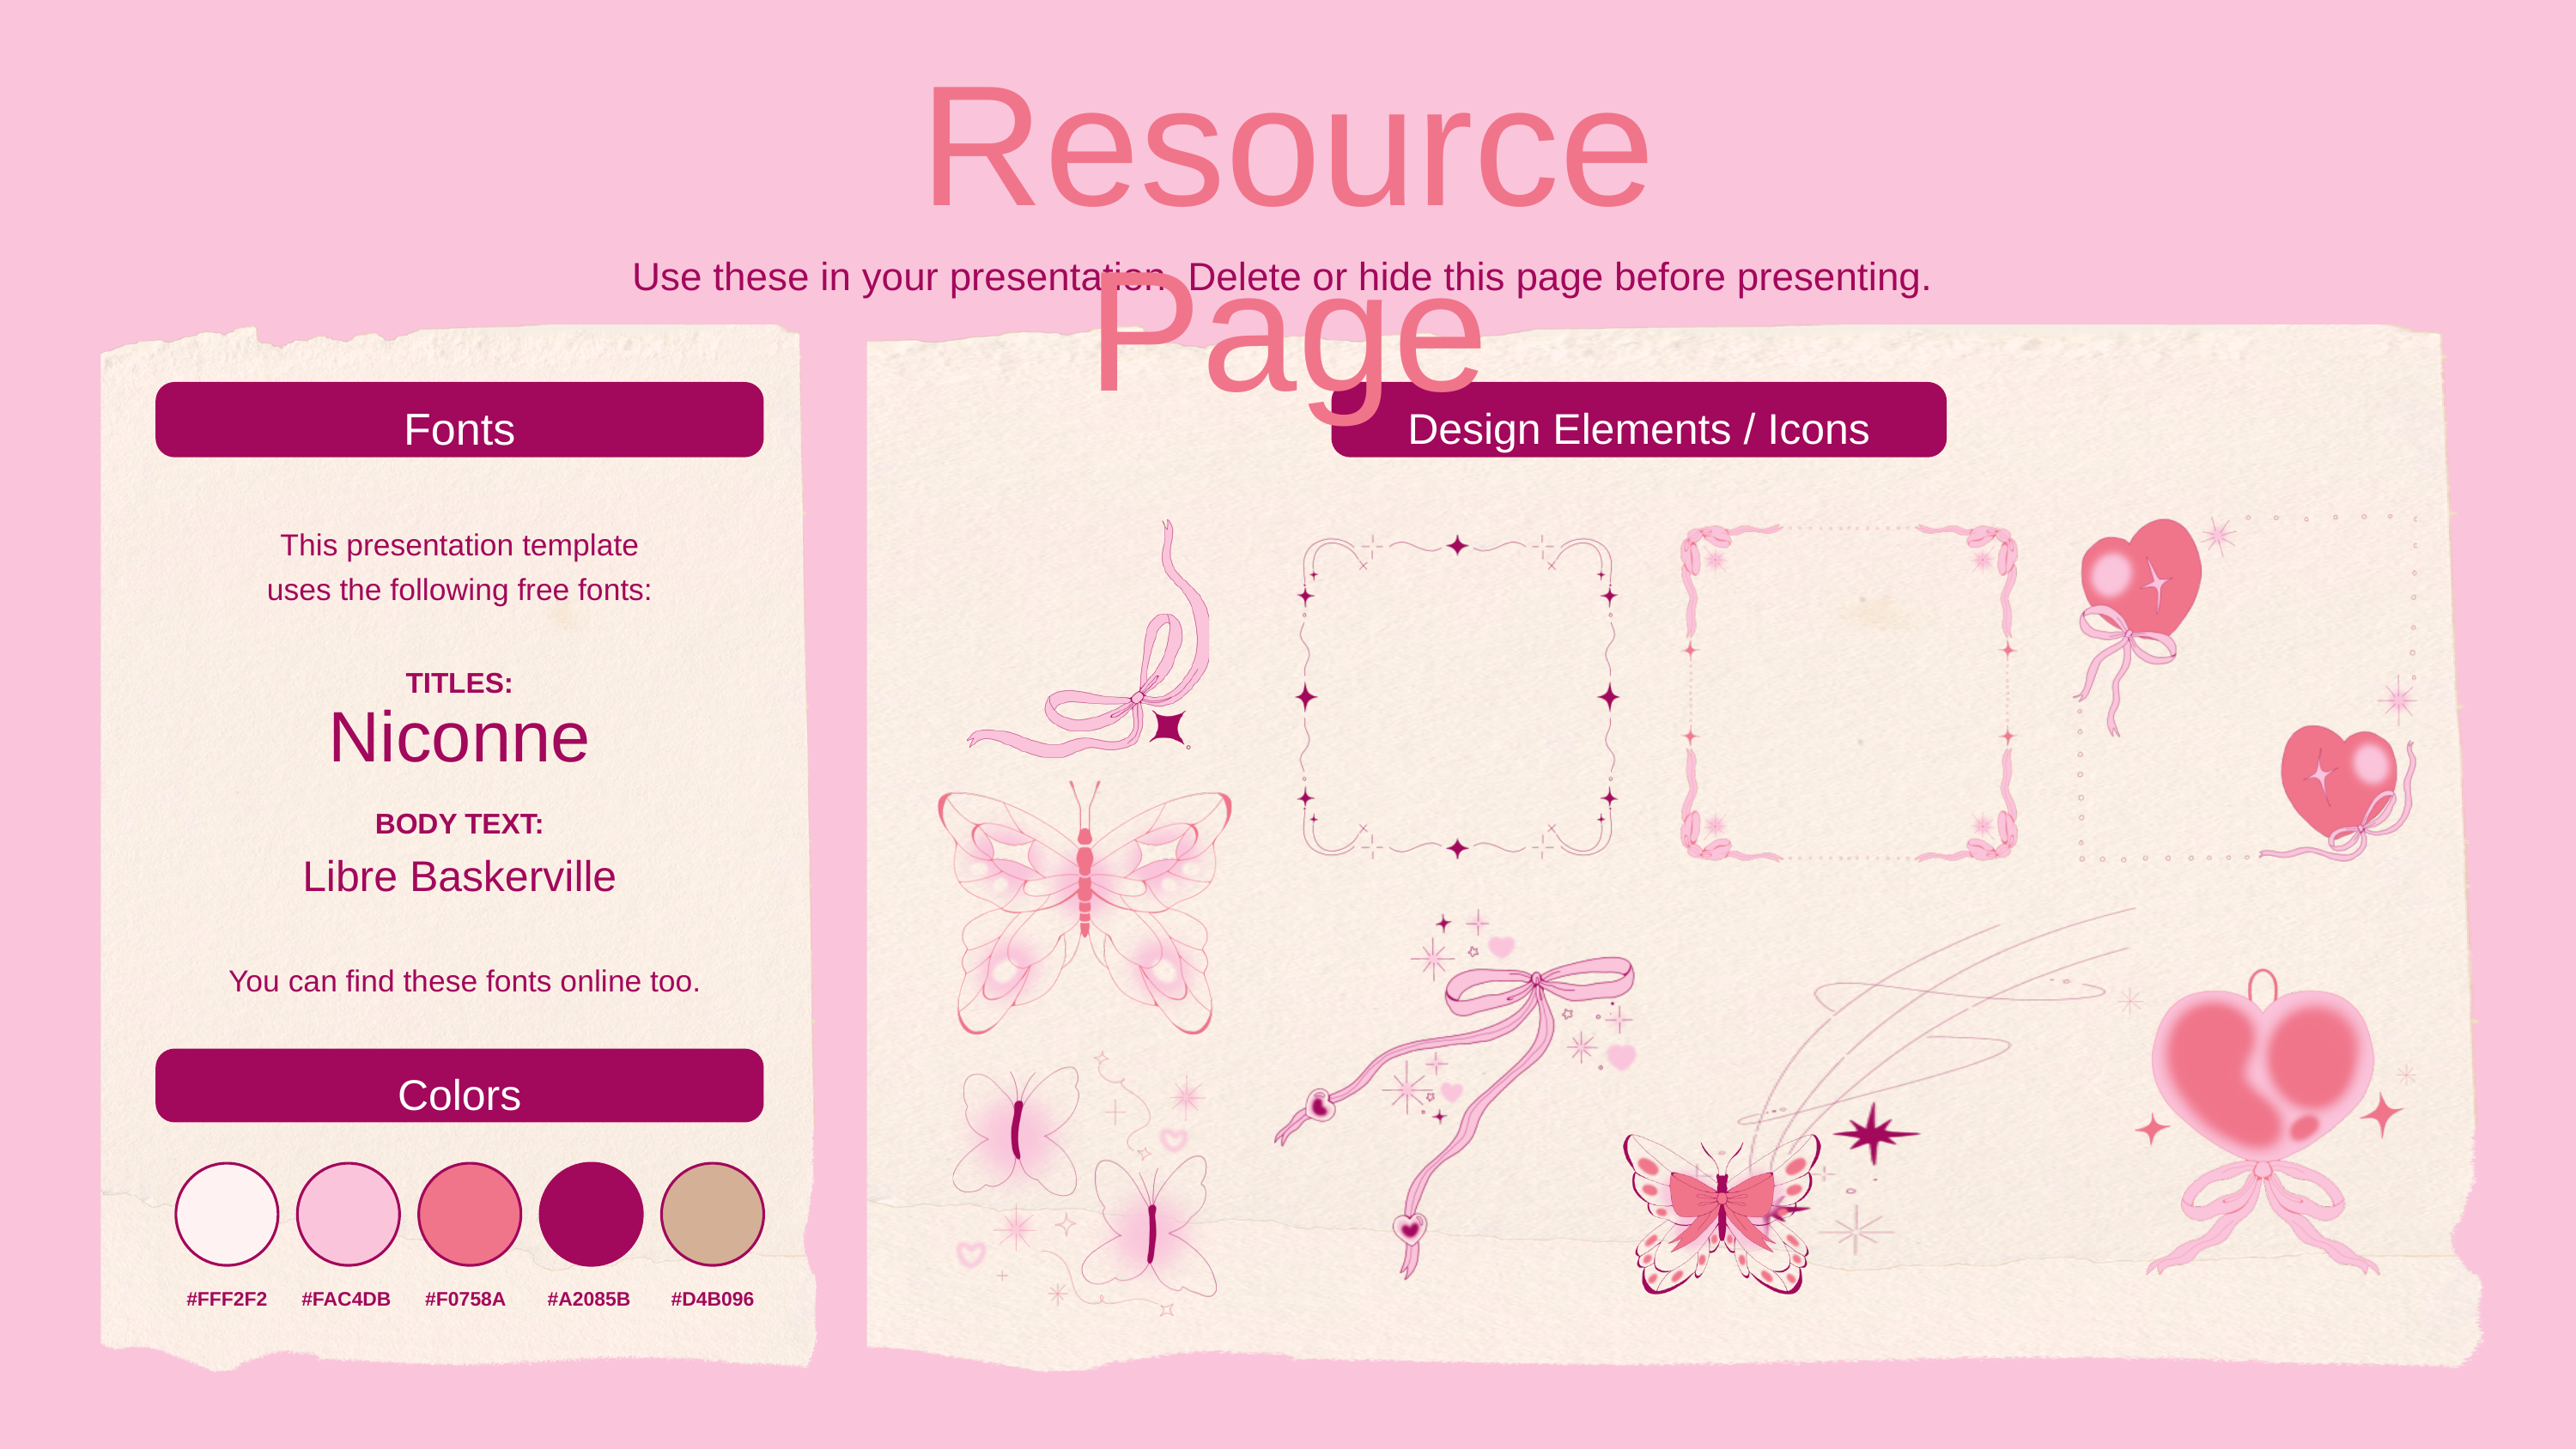

Resource Page
Use these in your presentation. Delete or hide this page before presenting.

Fonts

Design Elements / Icons

This presentation template
uses the following free fonts:

TITLES:
Niconne

BODY TEXT:
Libre Baskerville

You can find these fonts online too.

Colors

#FFF2F2
#FAC4DB
#F0758A
#A2085B
#D4B096